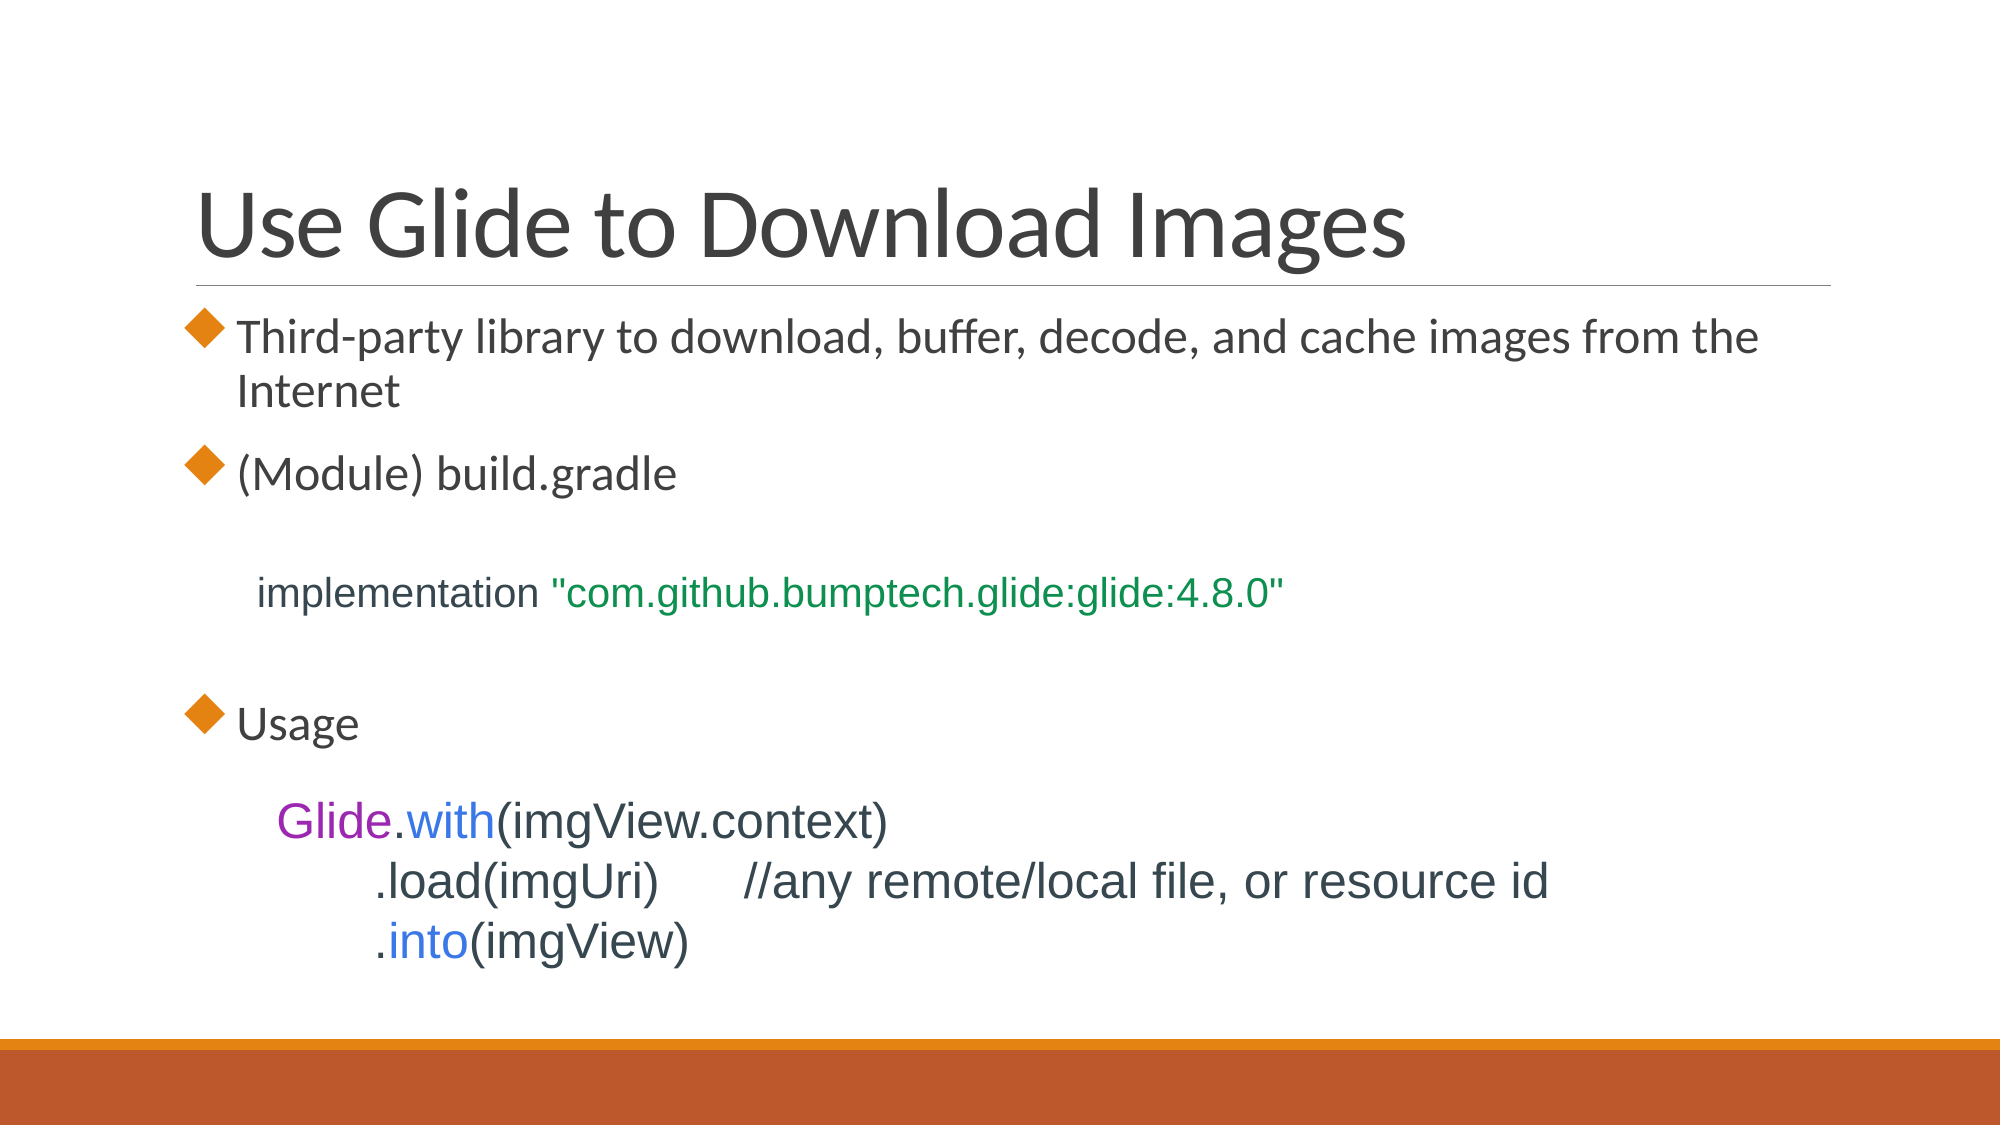

# Use Glide to Download Images
Third-party library to download, buffer, decode, and cache images from the Internet
(Module) build.gradle

Usage

implementation "com.github.bumptech.glide:glide:4.8.0"
Glide.with(imgView.context)
       .load(imgUri)      //any remote/local file, or resource id
       .into(imgView)